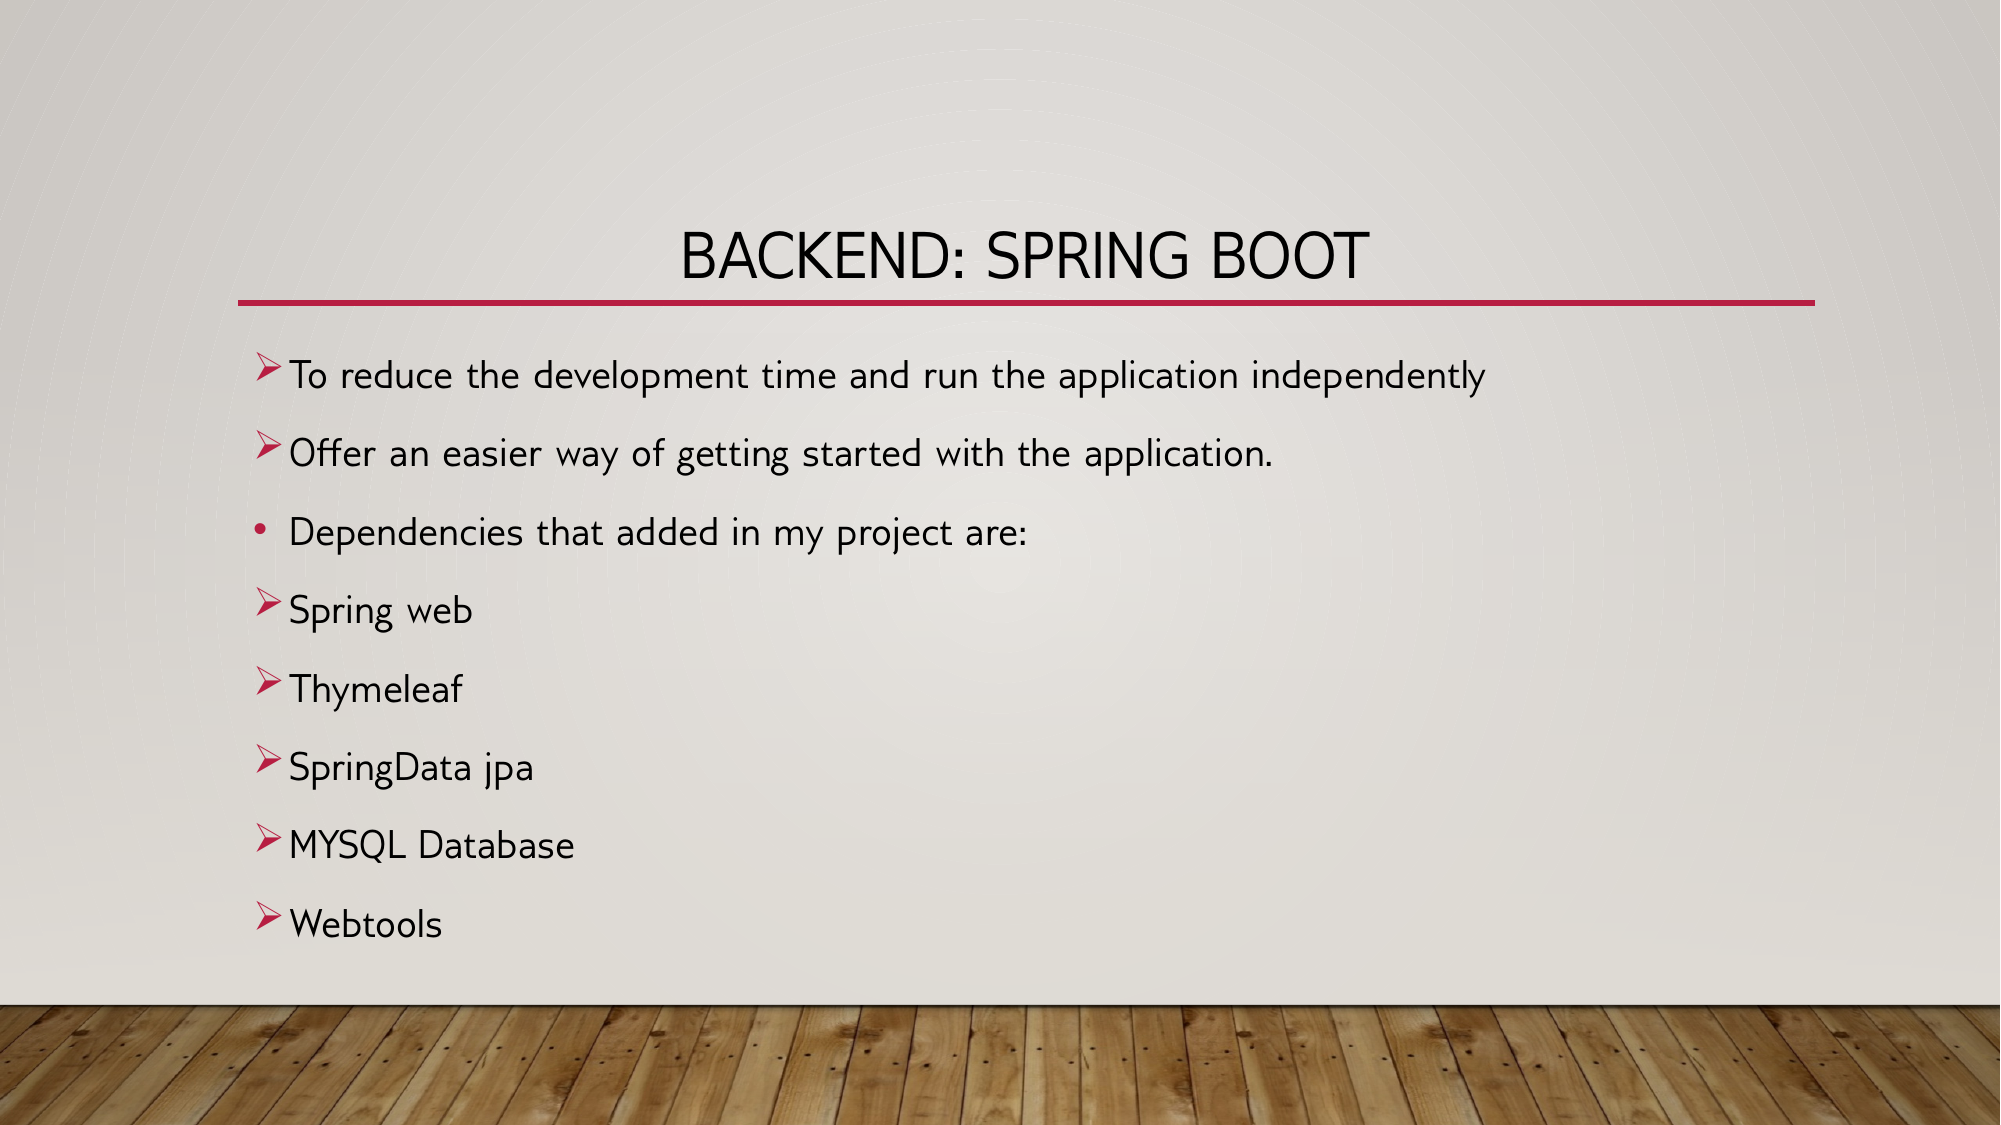

# BACKEND: SPRING BOOT
To reduce the development time and run the application independently
Offer an easier way of getting started with the application.
Dependencies that added in my project are:
Spring web
Thymeleaf
SpringData jpa
MYSQL Database
Webtools